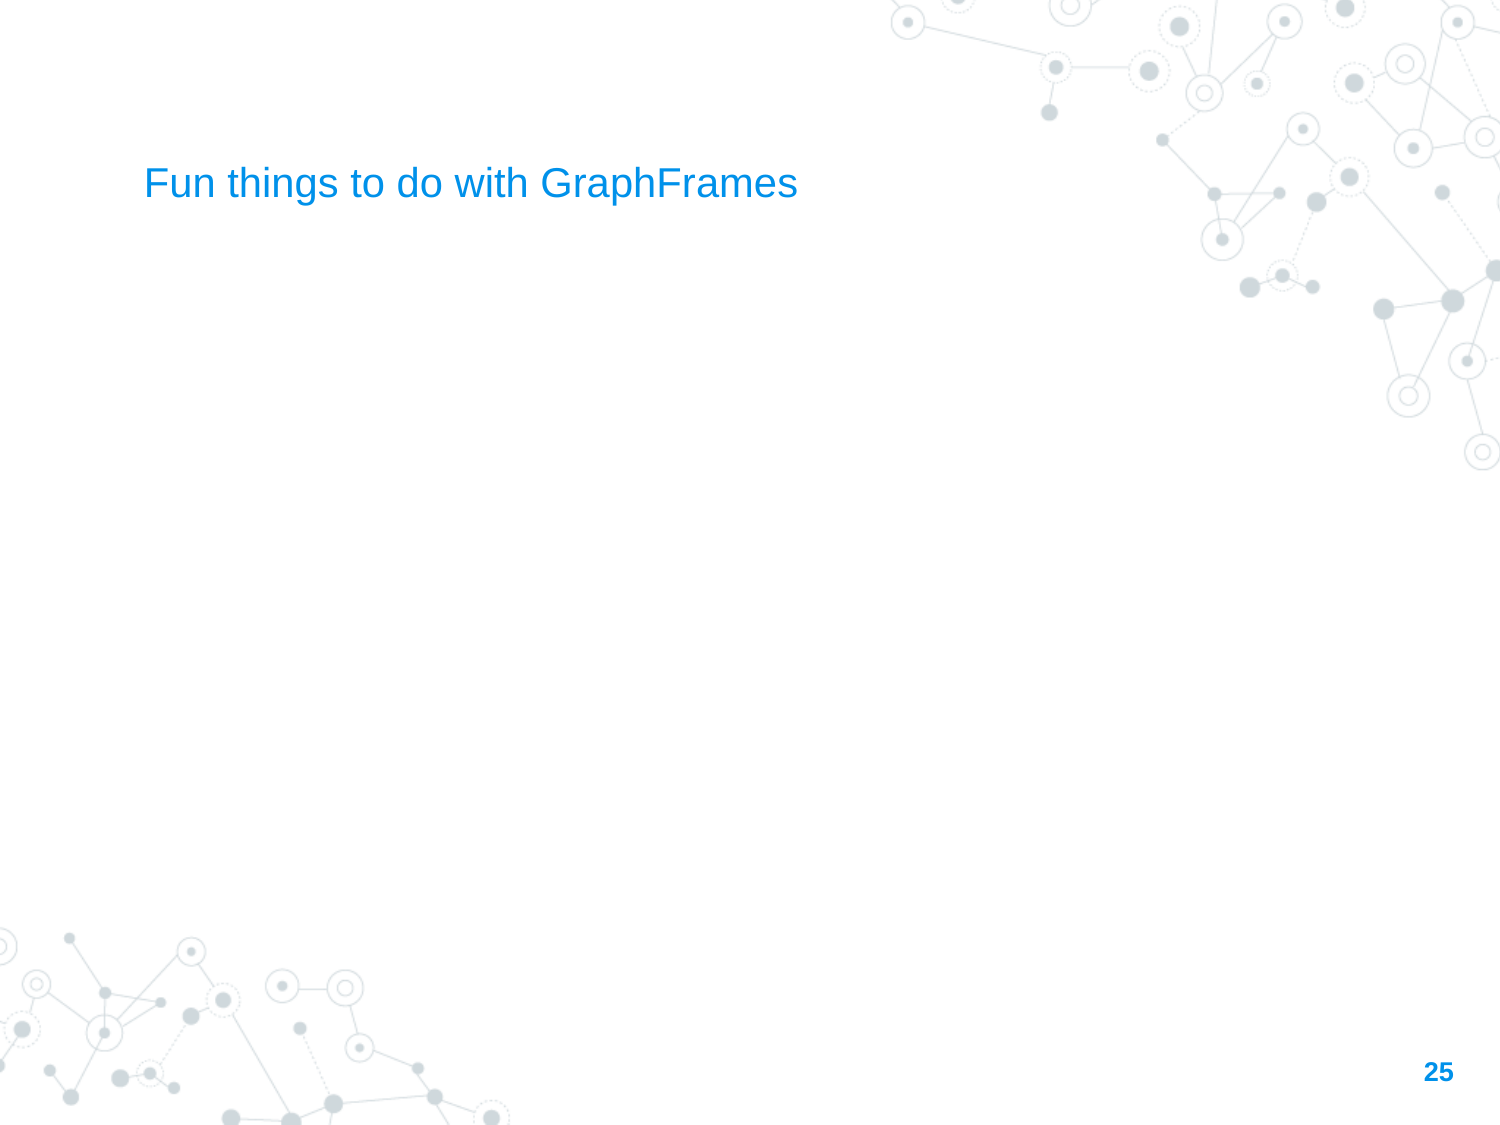

# Fun things to do with GraphFrames

25